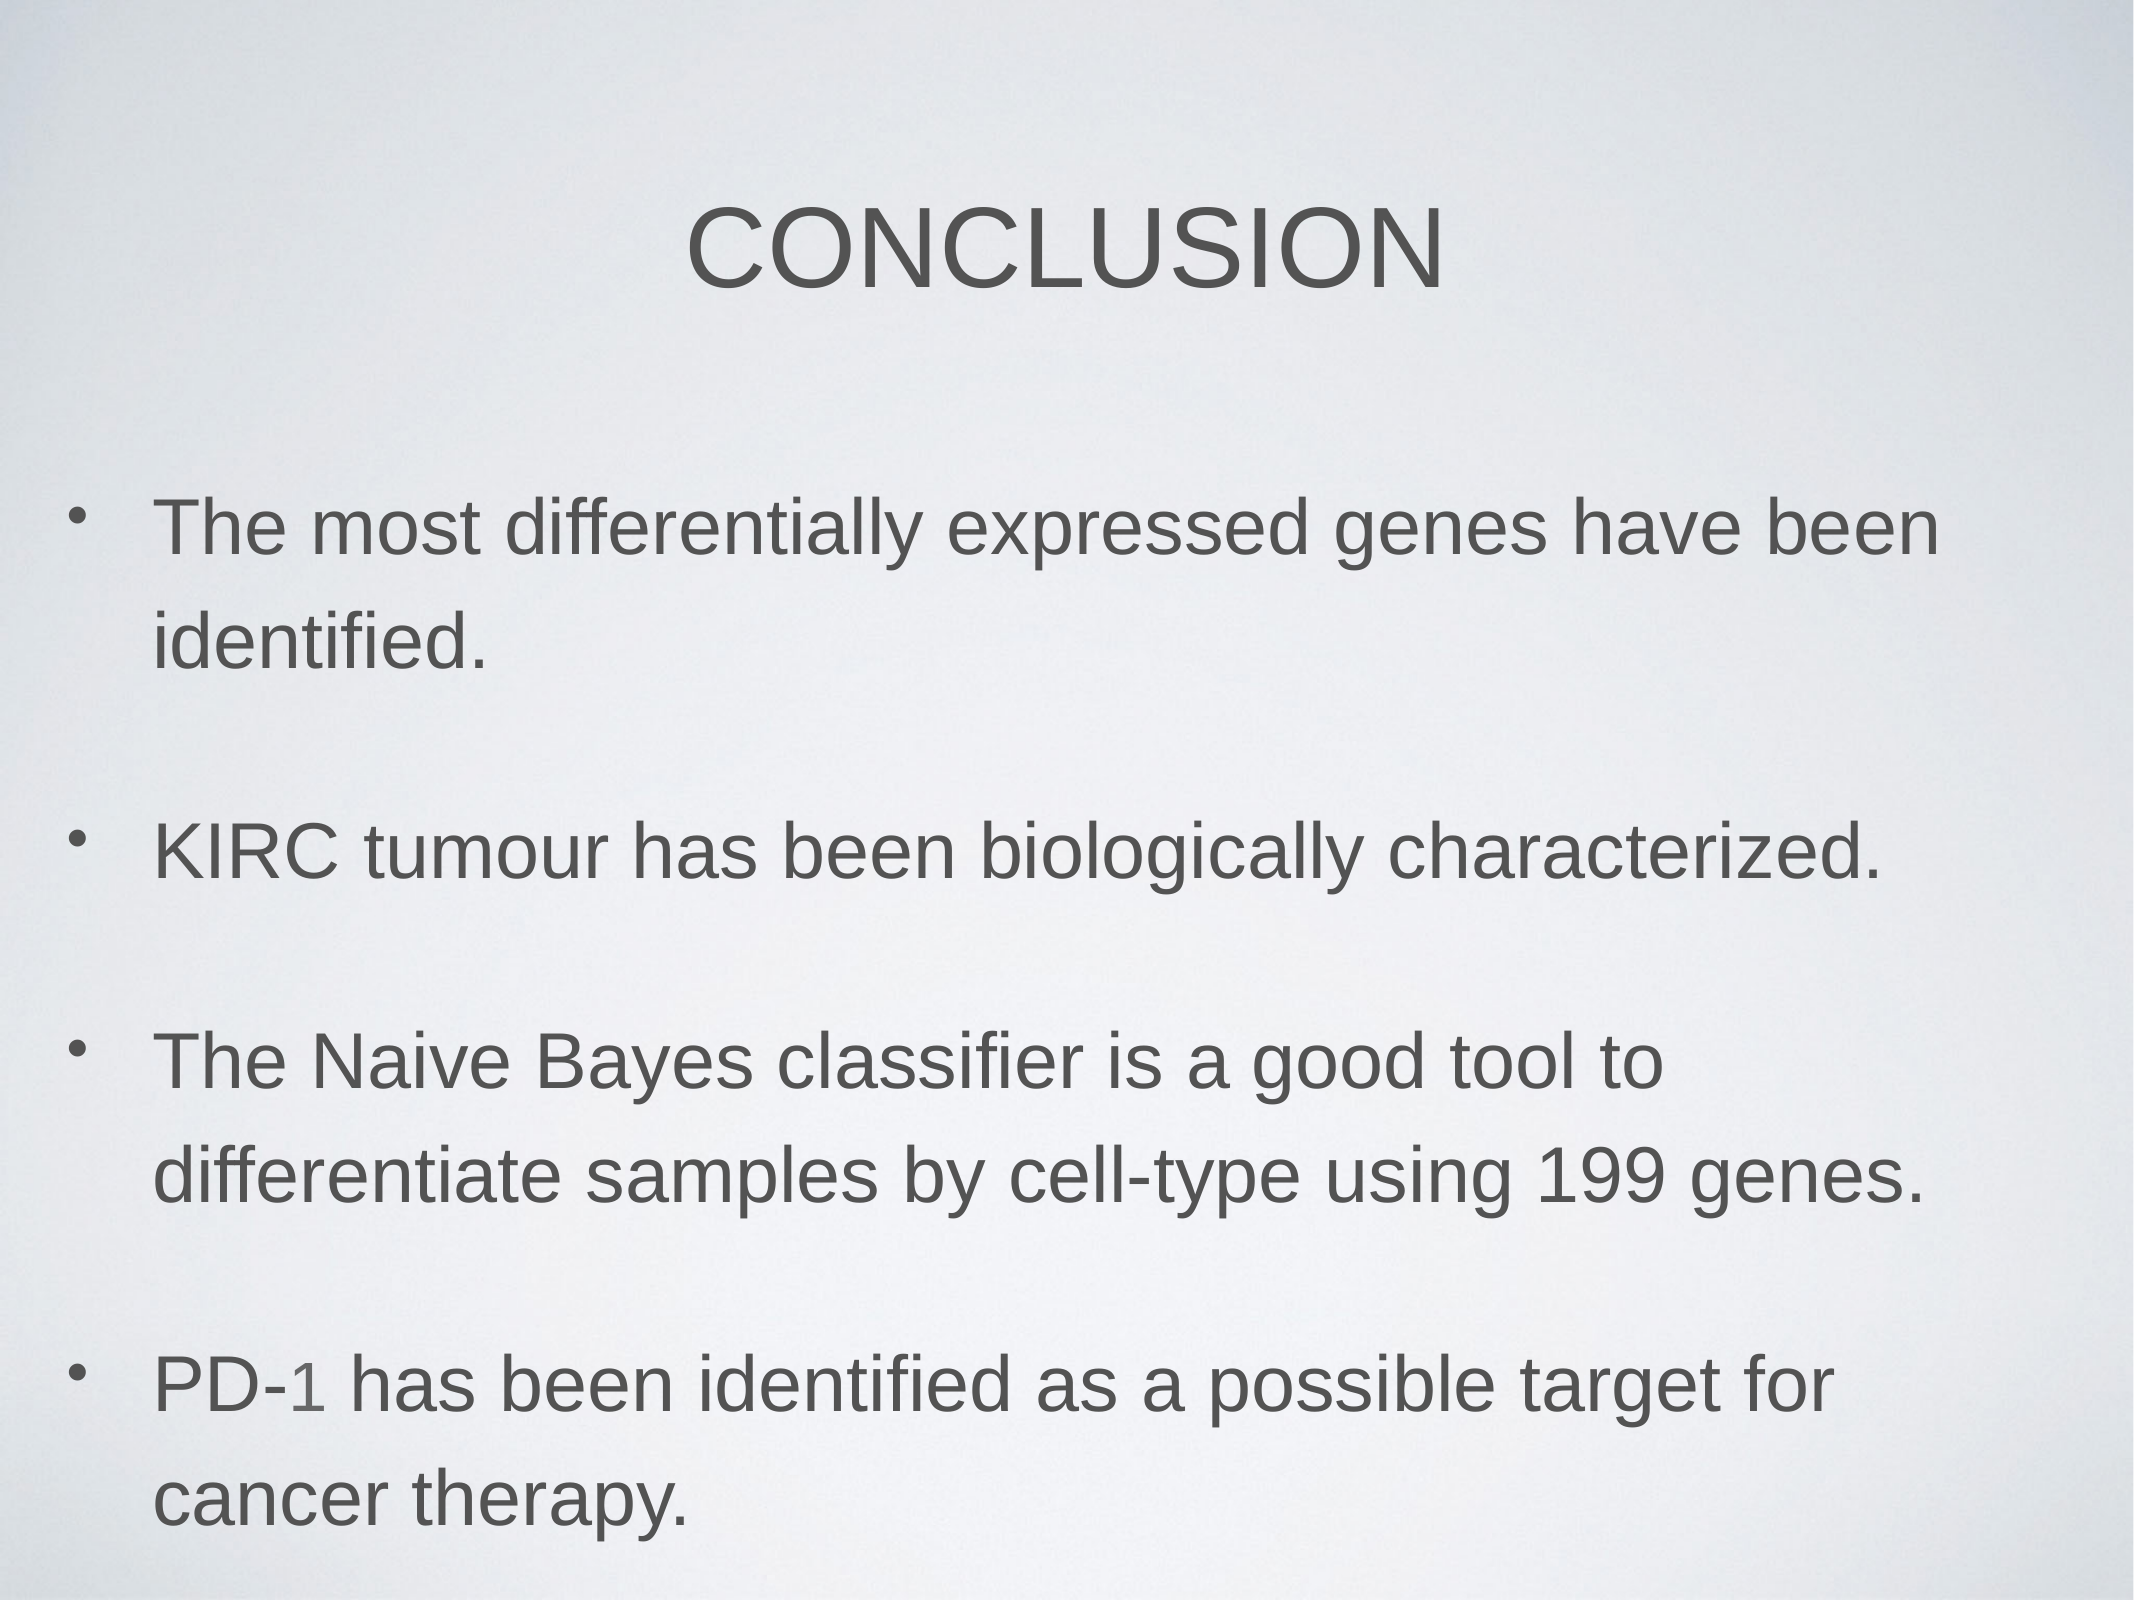

# conclusion
The most differentially expressed genes have been identified.
KIRC tumour has been biologically characterized.
The Naive Bayes classifier is a good tool to differentiate samples by cell-type using 199 genes.
PD-1 has been identified as a possible target for cancer therapy.